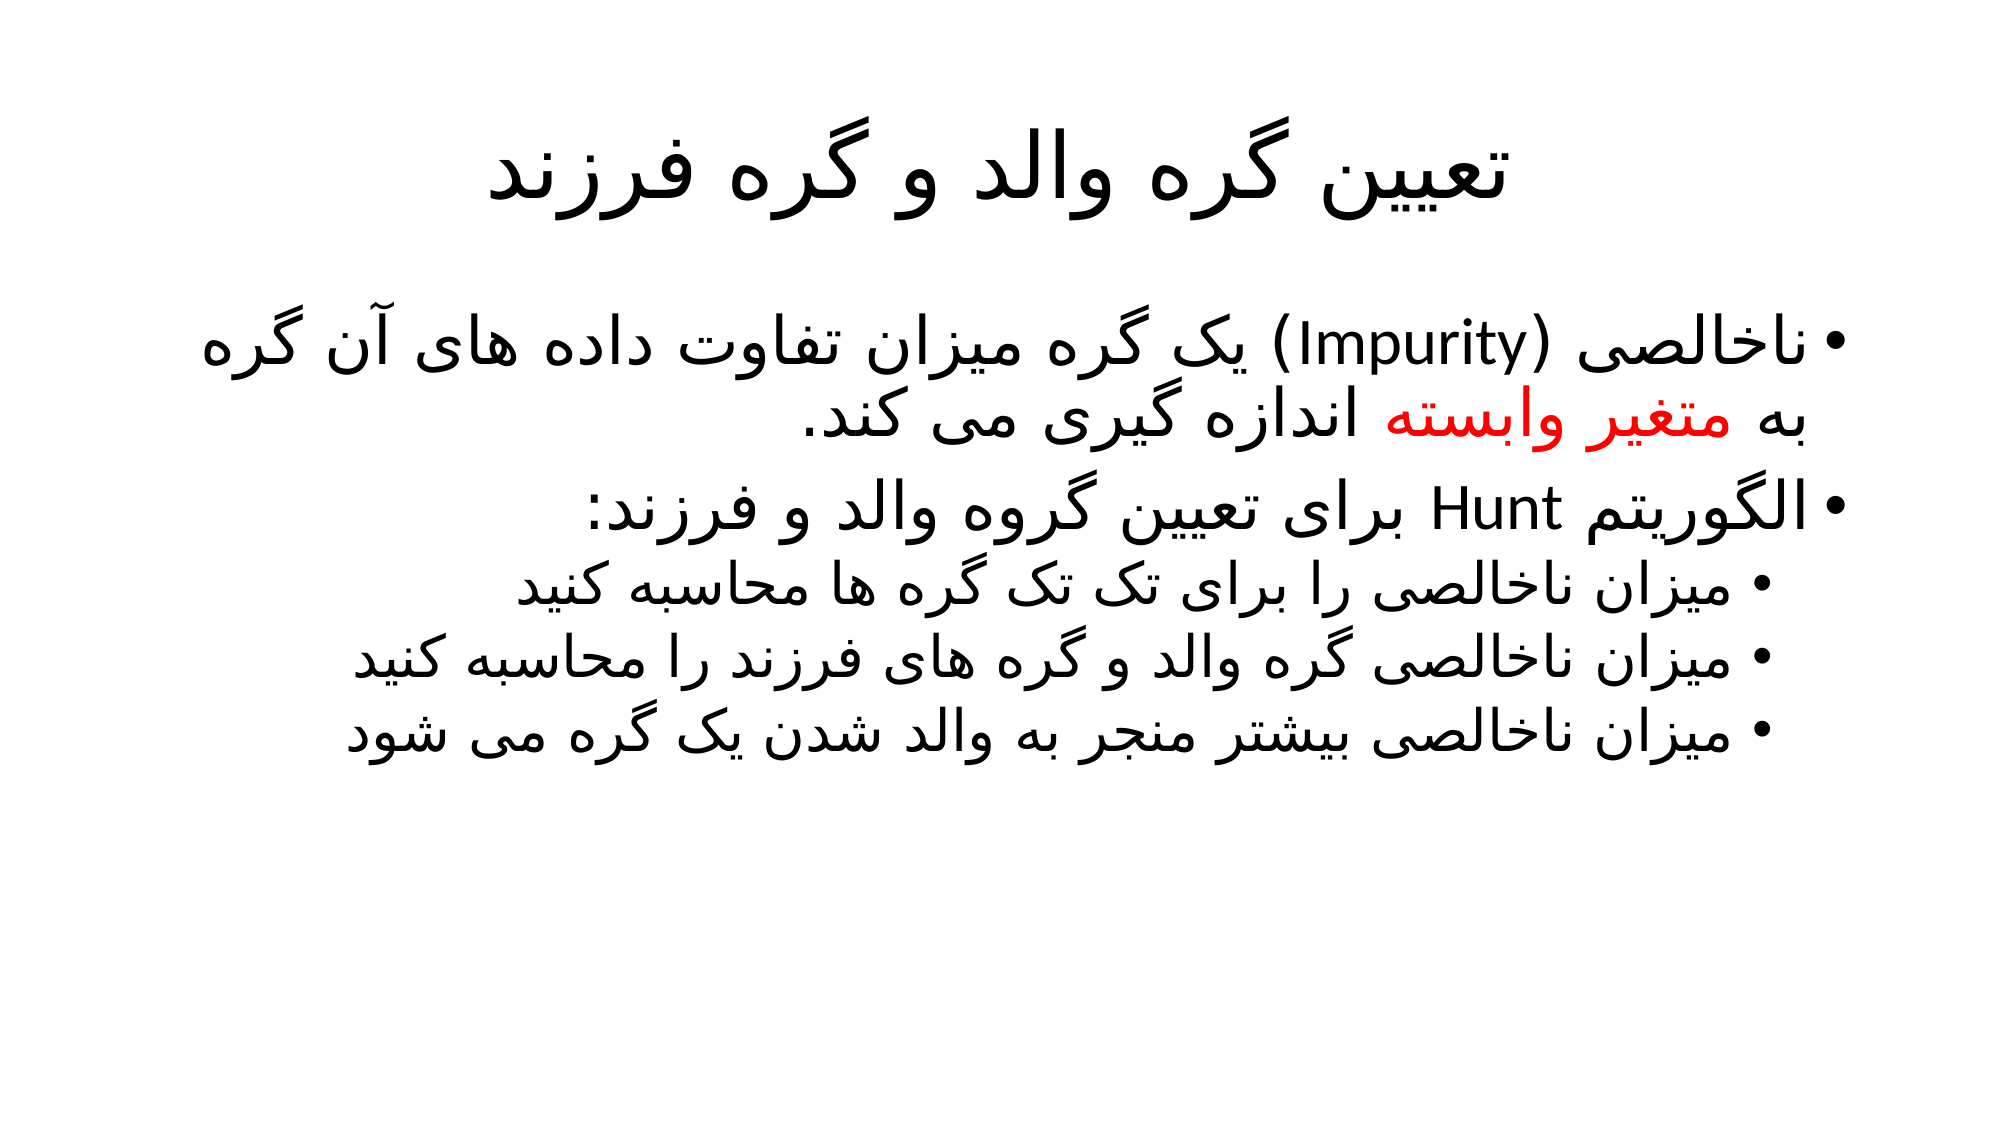

# تعیین گره والد و گره فرزند
ناخالصی (Impurity) یک گره میزان تفاوت داده های آن گره به متغیر وابسته اندازه گیری می کند.
الگوریتم Hunt برای تعیین گروه والد و فرزند:
میزان ناخالصی را برای تک تک گره ها محاسبه کنید
میزان ناخالصی گره والد و گره های فرزند را محاسبه کنید
میزان ناخالصی بیشتر منجر به والد شدن یک گره می شود